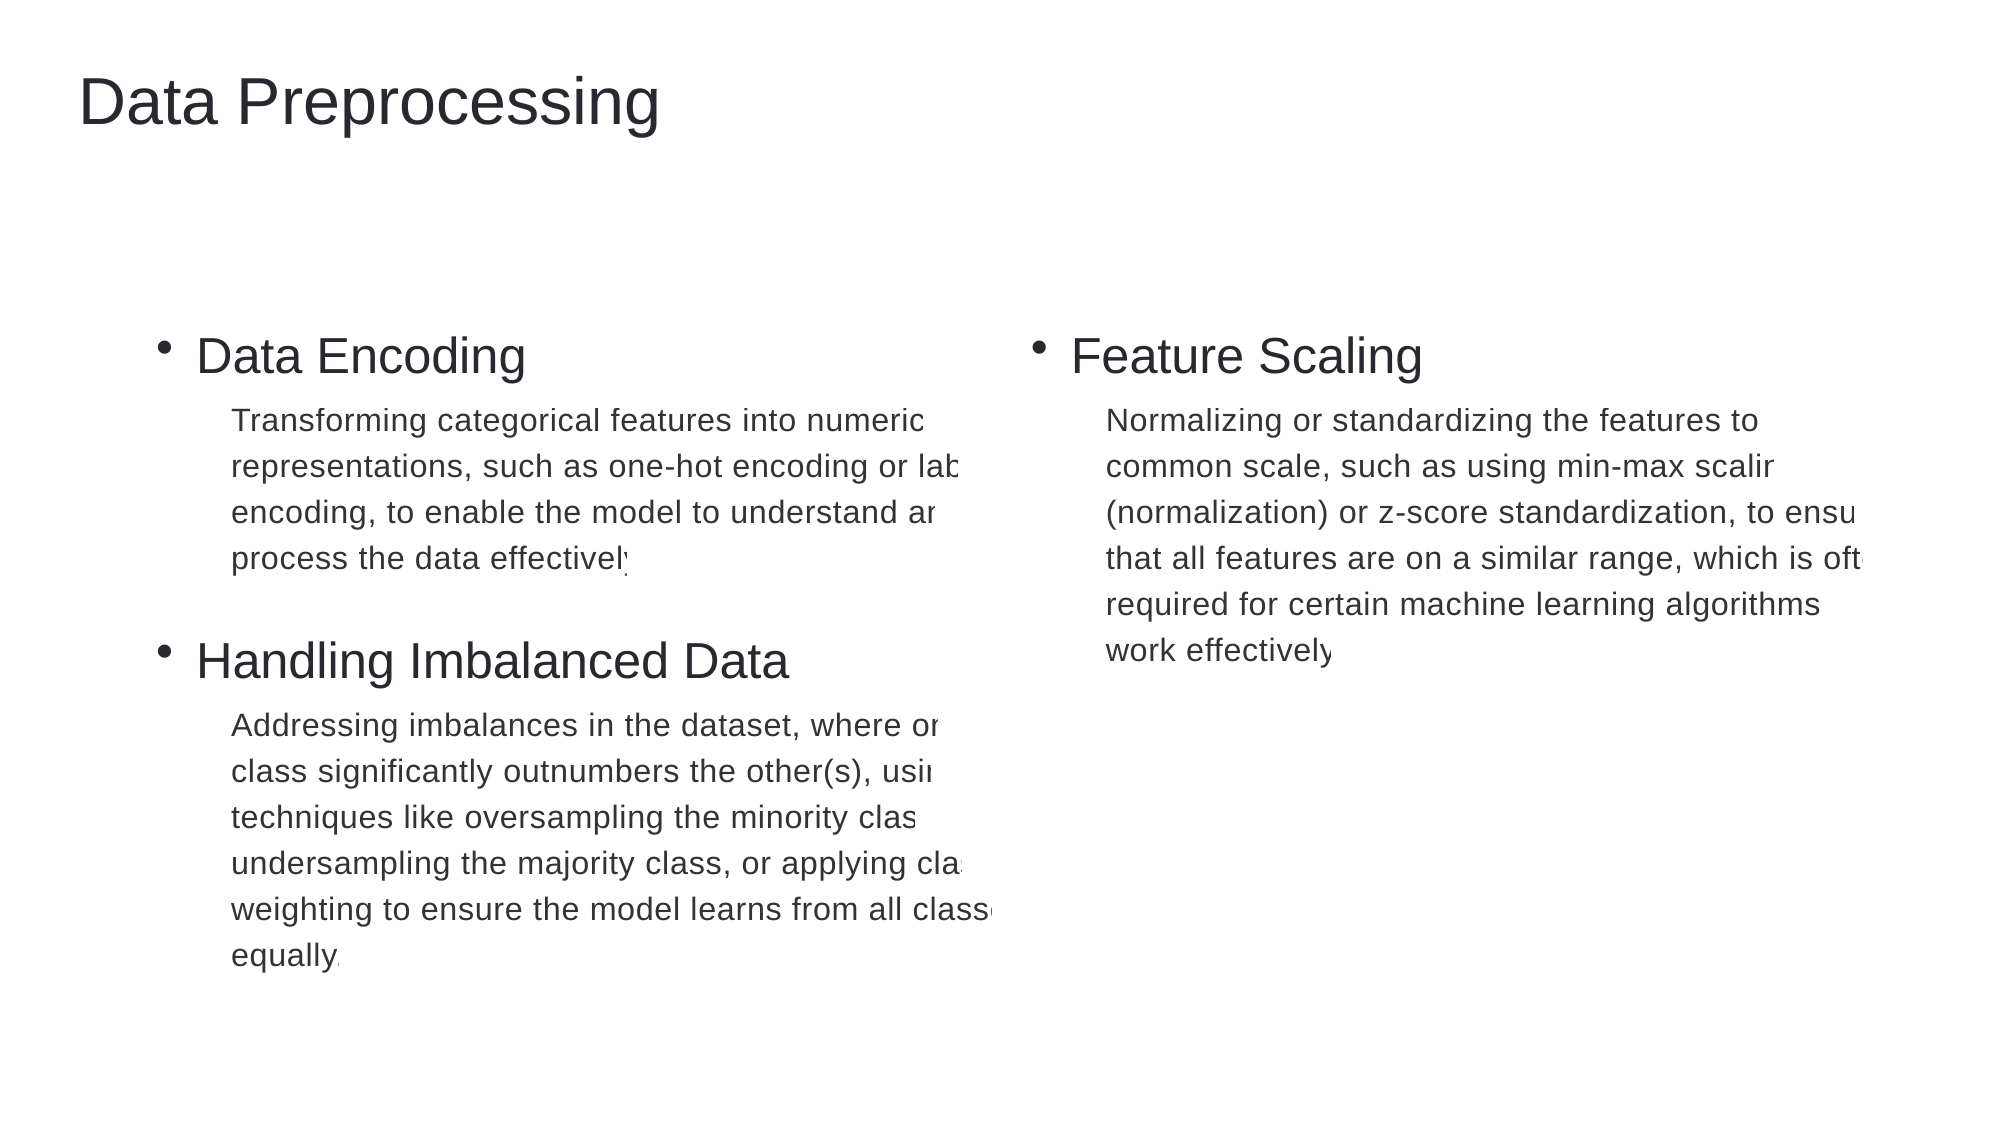

Data Preprocessing
Data Encoding
Transforming categorical features into numerical representations, such as one-hot encoding or label encoding, to enable the model to understand and process the data effectively.
Handling Imbalanced Data
Addressing imbalances in the dataset, where one class significantly outnumbers the other(s), using techniques like oversampling the minority class, undersampling the majority class, or applying class weighting to ensure the model learns from all classes equally.
Feature Scaling
Normalizing or standardizing the features to a common scale, such as using min-max scaling (normalization) or z-score standardization, to ensure that all features are on a similar range, which is often required for certain machine learning algorithms to work effectively.